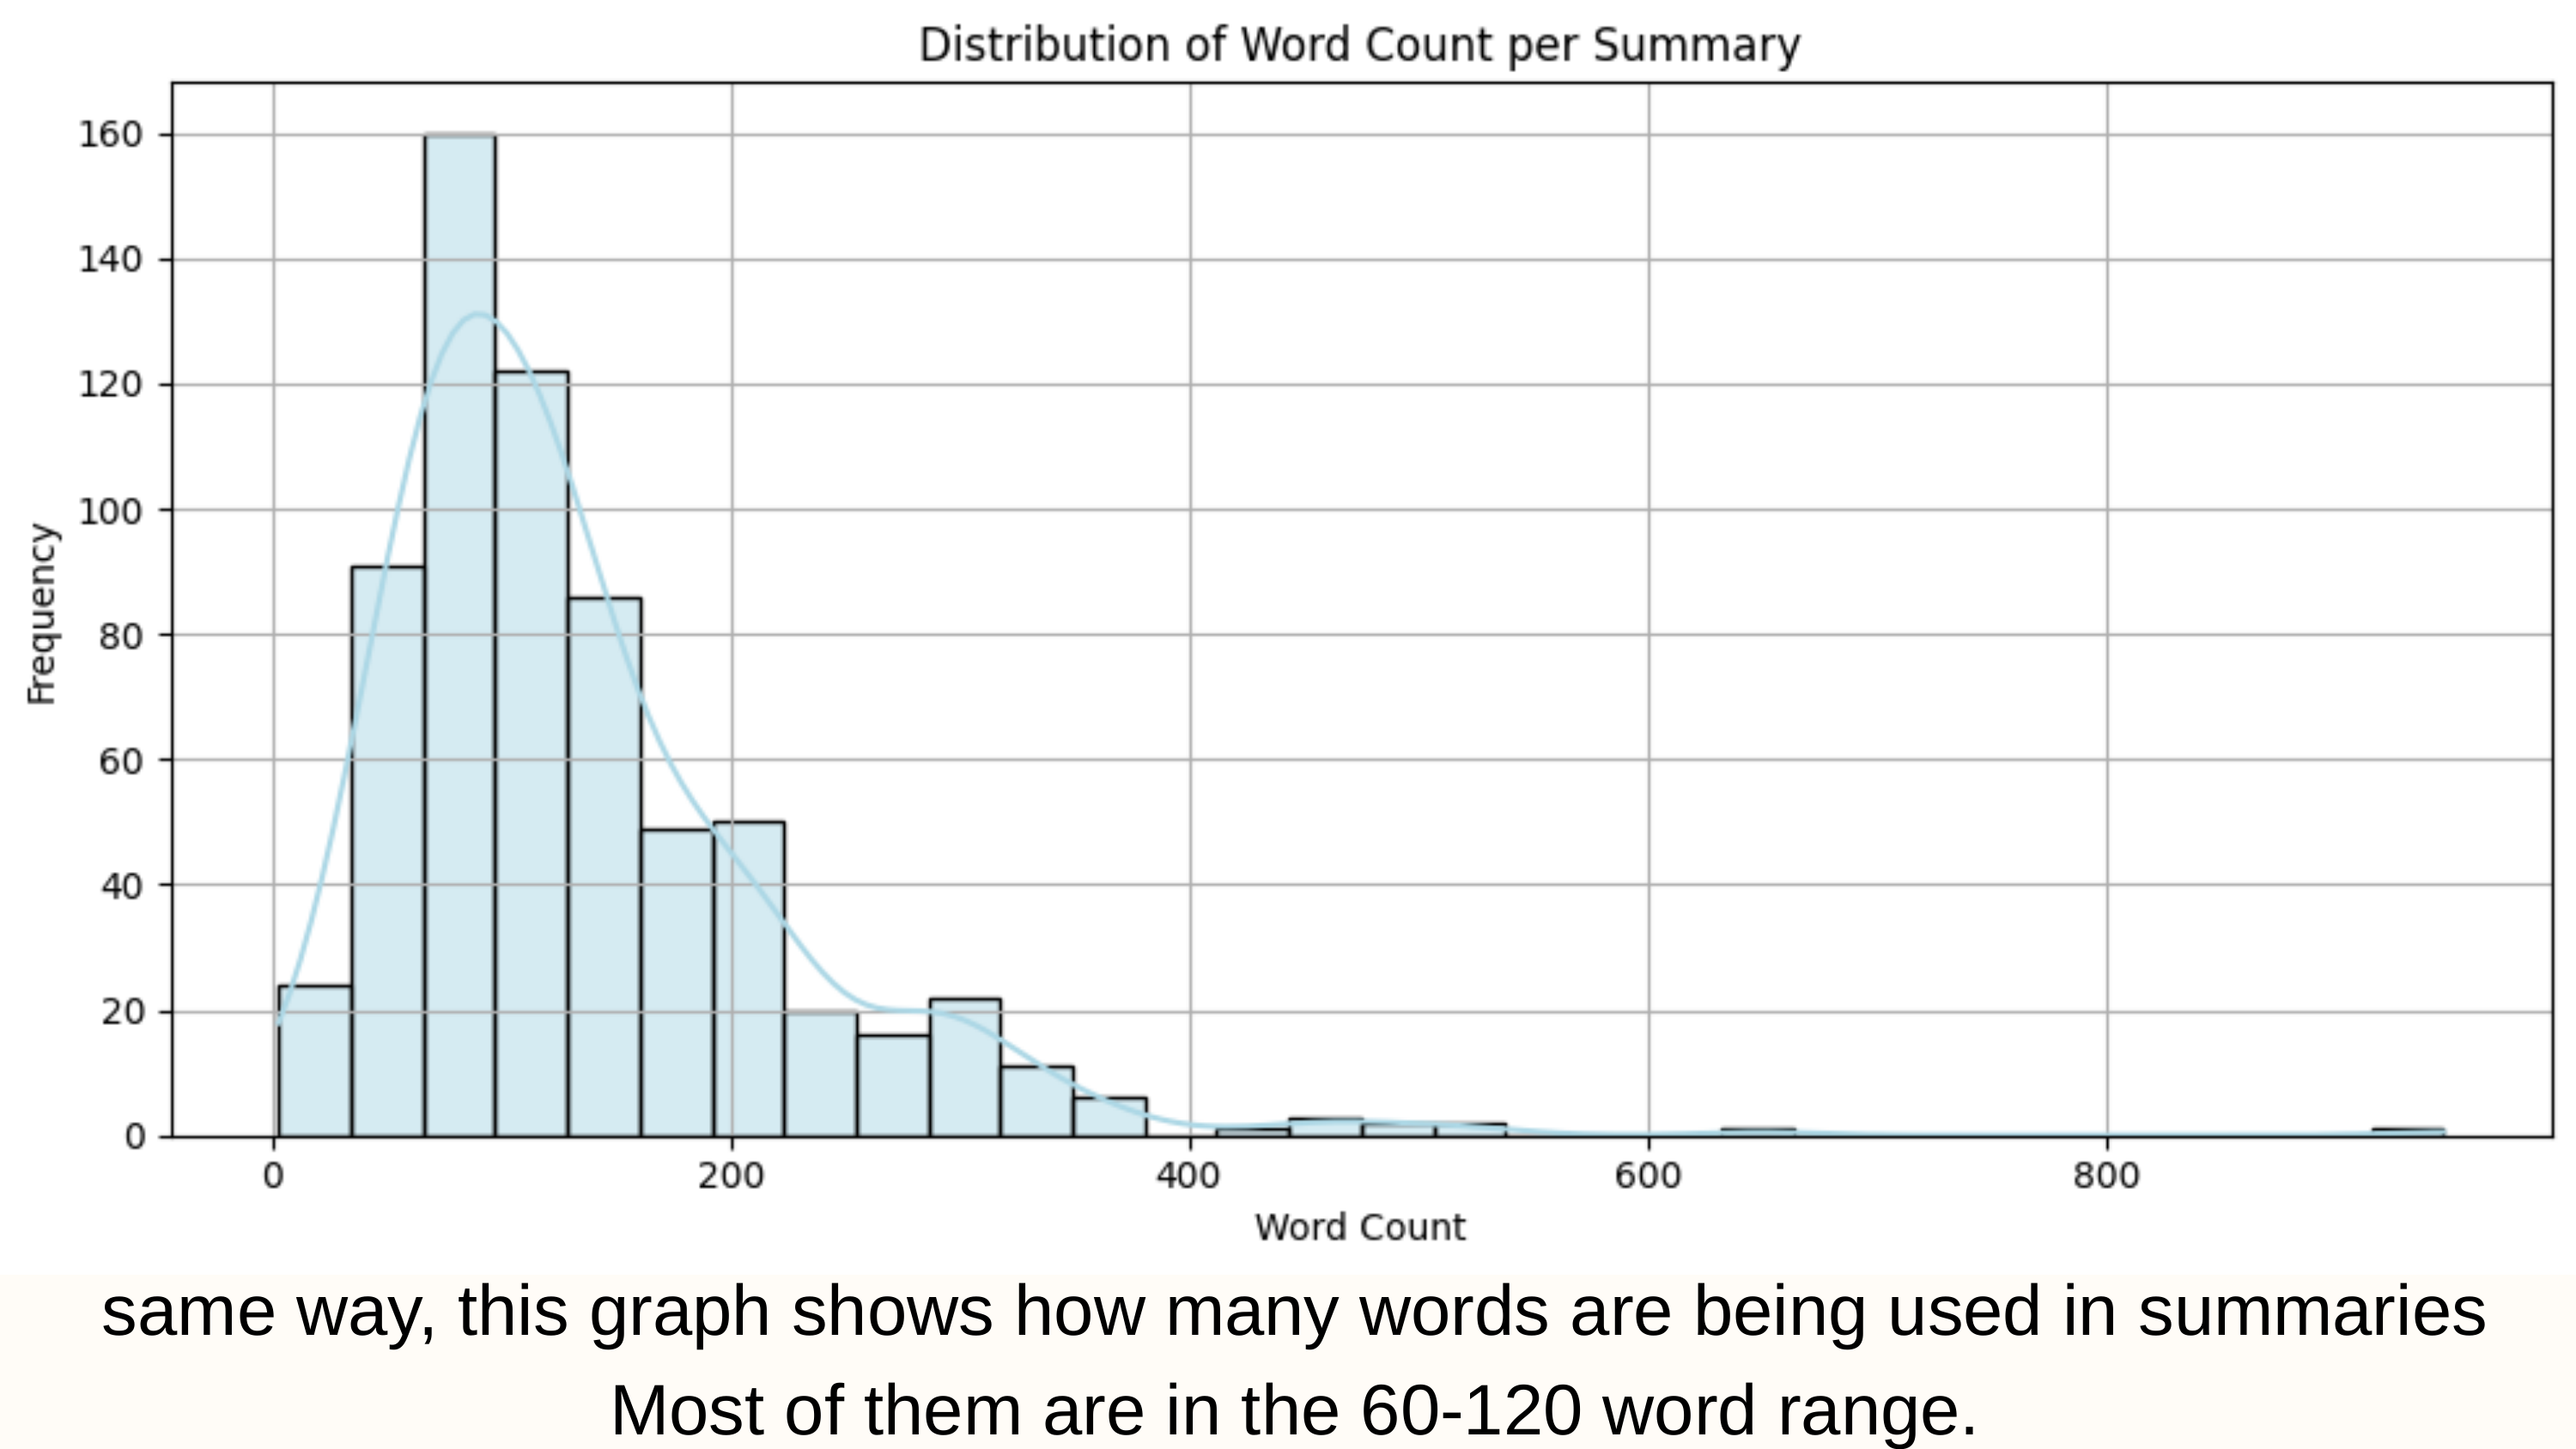

same way, this graph shows how many words are being used in summaries
Most of them are in the 60-120 word range.